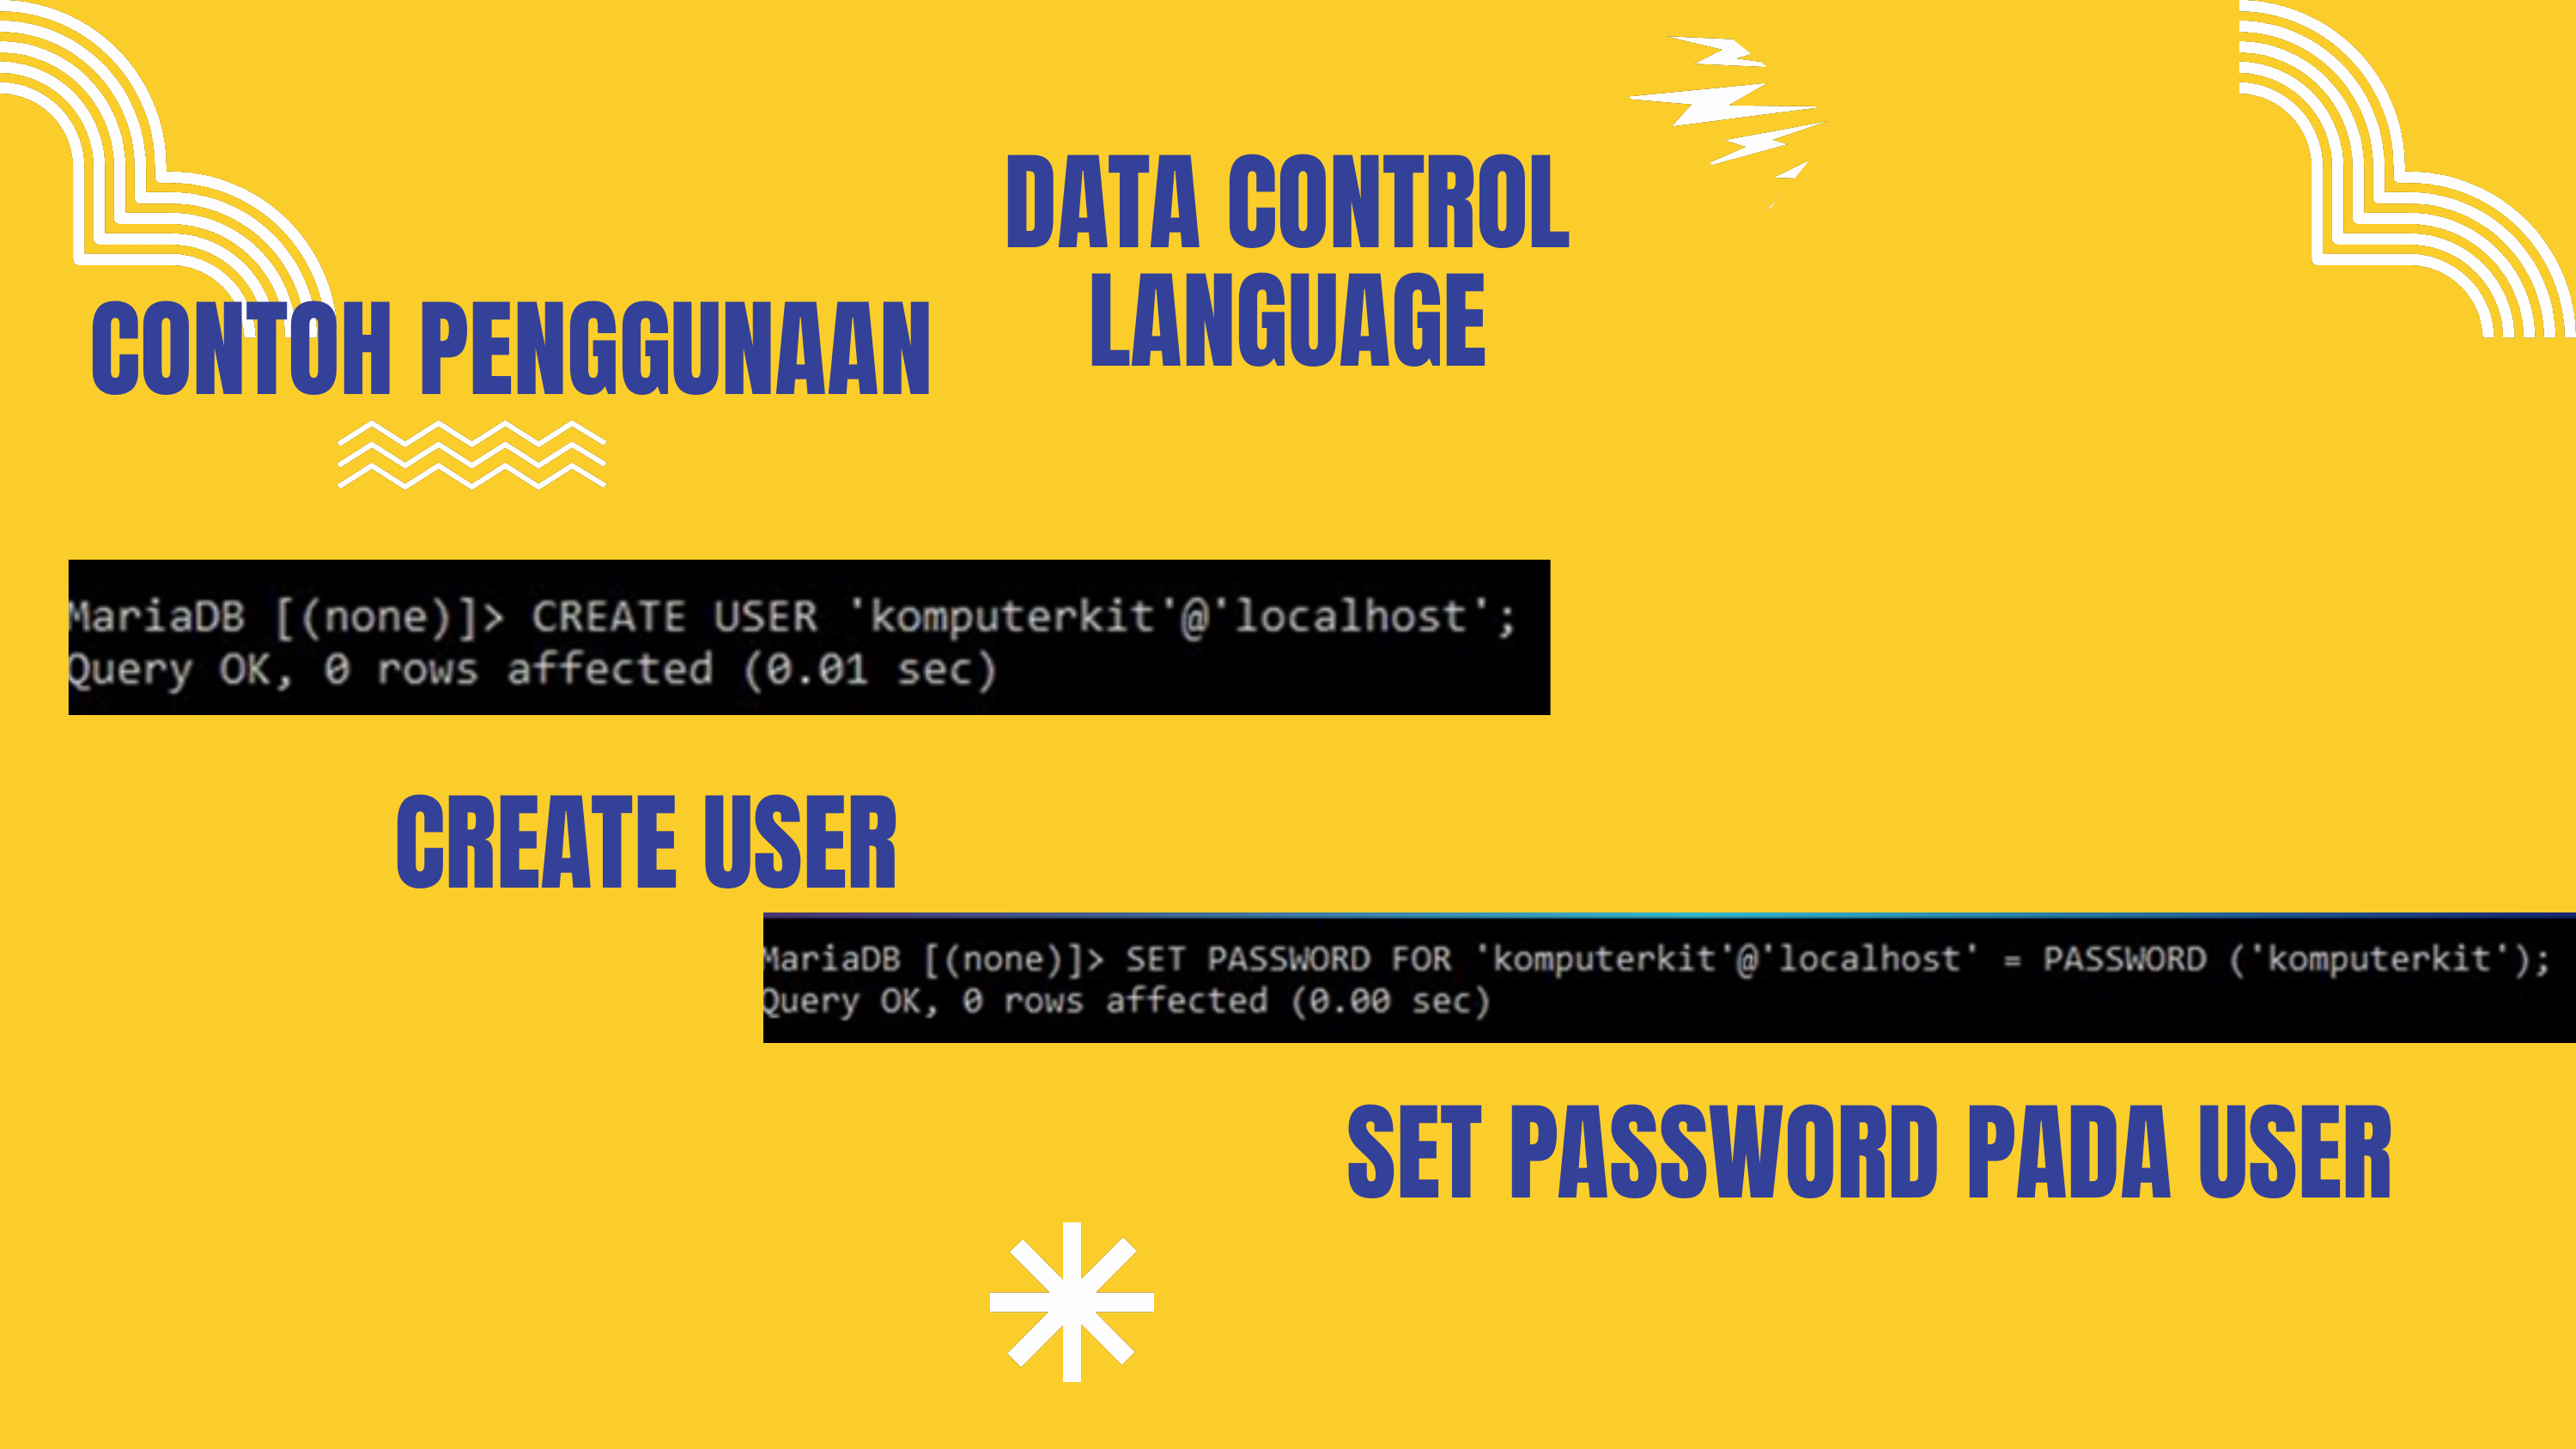

DATA CONTROL LANGUAGE
CONTOH PENGGUNAAN

CREATE USER

SET PASSWORD PADA USER